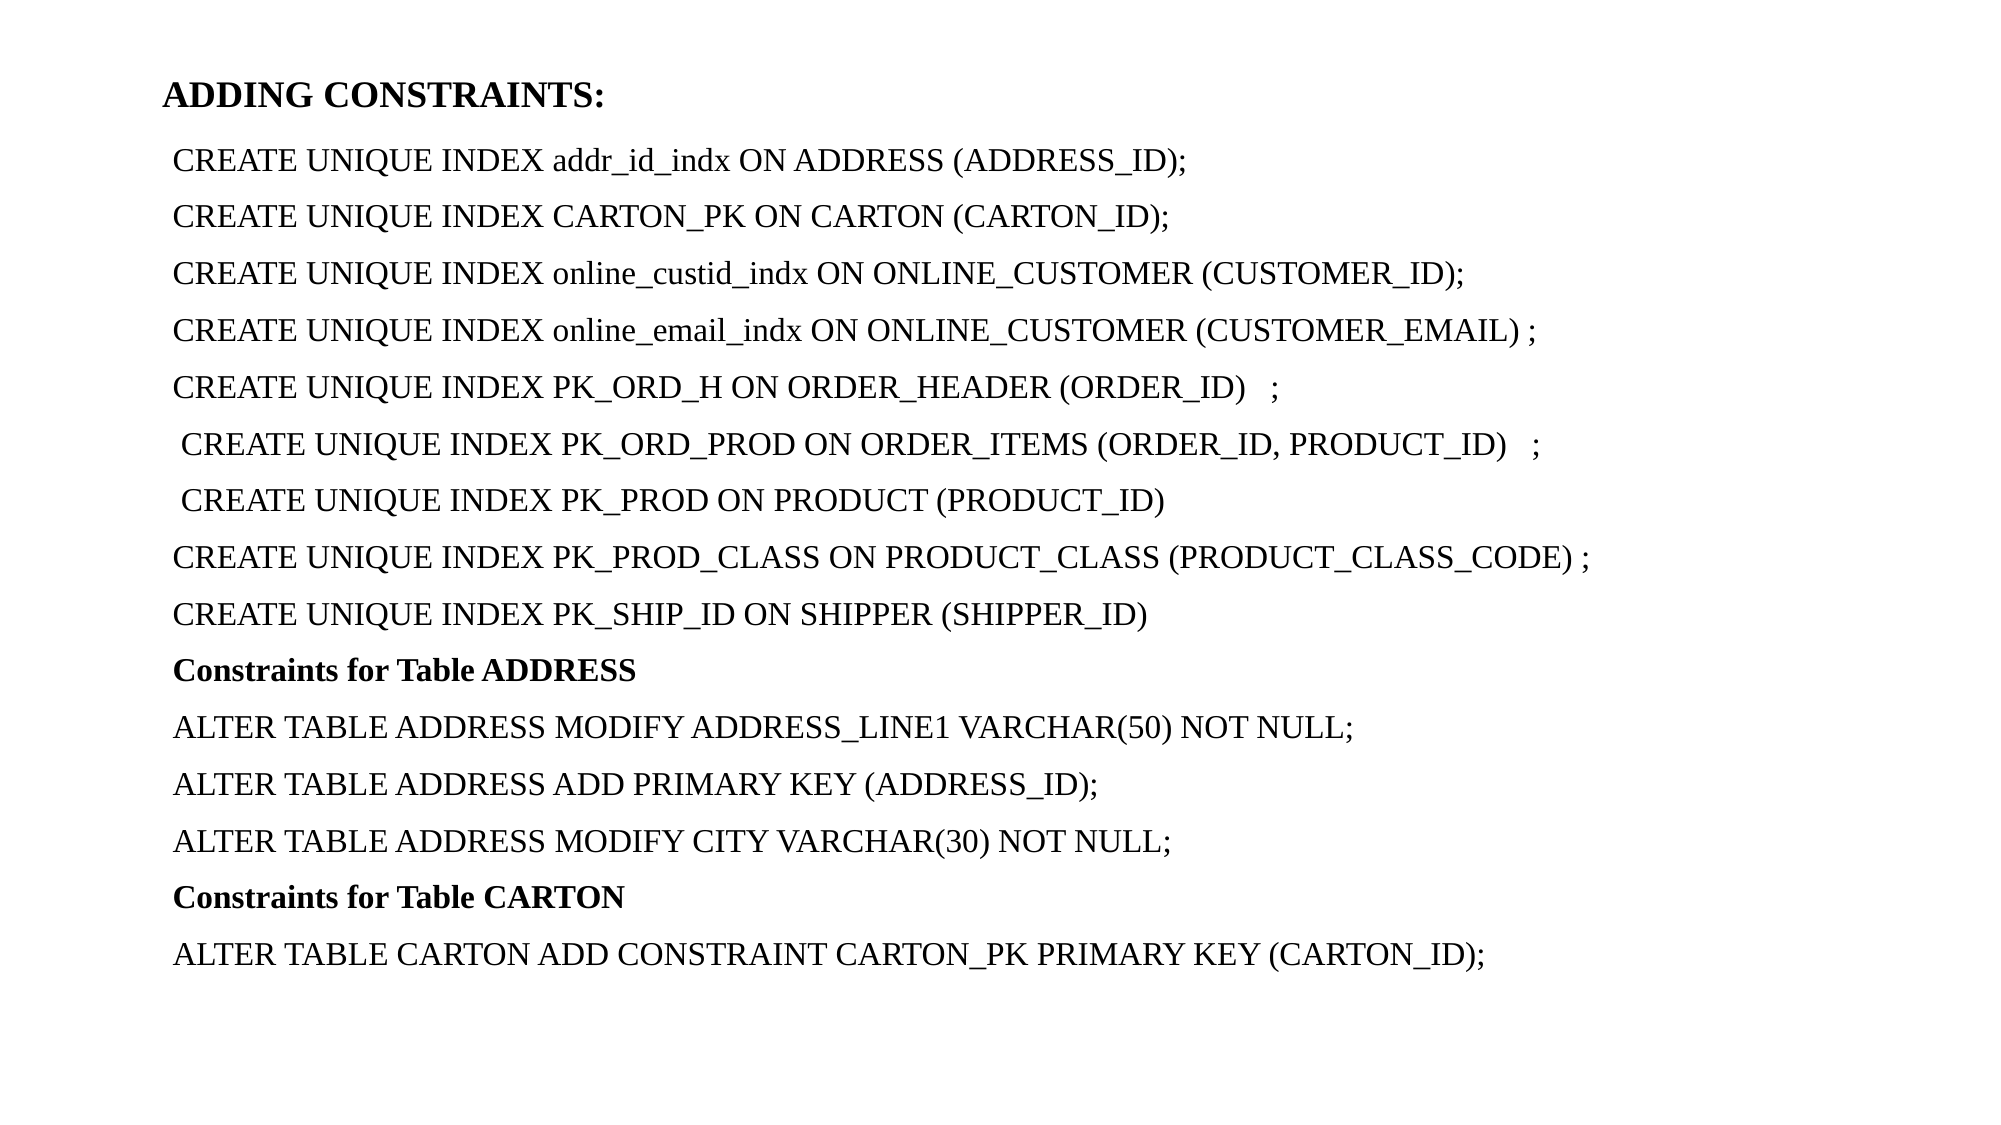

# ADDING CONSTRAINTS:
CREATE UNIQUE INDEX addr_id_indx ON ADDRESS (ADDRESS_ID);
CREATE UNIQUE INDEX CARTON_PK ON CARTON (CARTON_ID);
CREATE UNIQUE INDEX online_custid_indx ON ONLINE_CUSTOMER (CUSTOMER_ID);
CREATE UNIQUE INDEX online_email_indx ON ONLINE_CUSTOMER (CUSTOMER_EMAIL) ;
CREATE UNIQUE INDEX PK_ORD_H ON ORDER_HEADER (ORDER_ID)   ;
 CREATE UNIQUE INDEX PK_ORD_PROD ON ORDER_ITEMS (ORDER_ID, PRODUCT_ID)   ;
 CREATE UNIQUE INDEX PK_PROD ON PRODUCT (PRODUCT_ID)
CREATE UNIQUE INDEX PK_PROD_CLASS ON PRODUCT_CLASS (PRODUCT_CLASS_CODE) ;
CREATE UNIQUE INDEX PK_SHIP_ID ON SHIPPER (SHIPPER_ID)
Constraints for Table ADDRESS
ALTER TABLE ADDRESS MODIFY ADDRESS_LINE1 VARCHAR(50) NOT NULL;
ALTER TABLE ADDRESS ADD PRIMARY KEY (ADDRESS_ID);
ALTER TABLE ADDRESS MODIFY CITY VARCHAR(30) NOT NULL;
Constraints for Table CARTON
ALTER TABLE CARTON ADD CONSTRAINT CARTON_PK PRIMARY KEY (CARTON_ID);